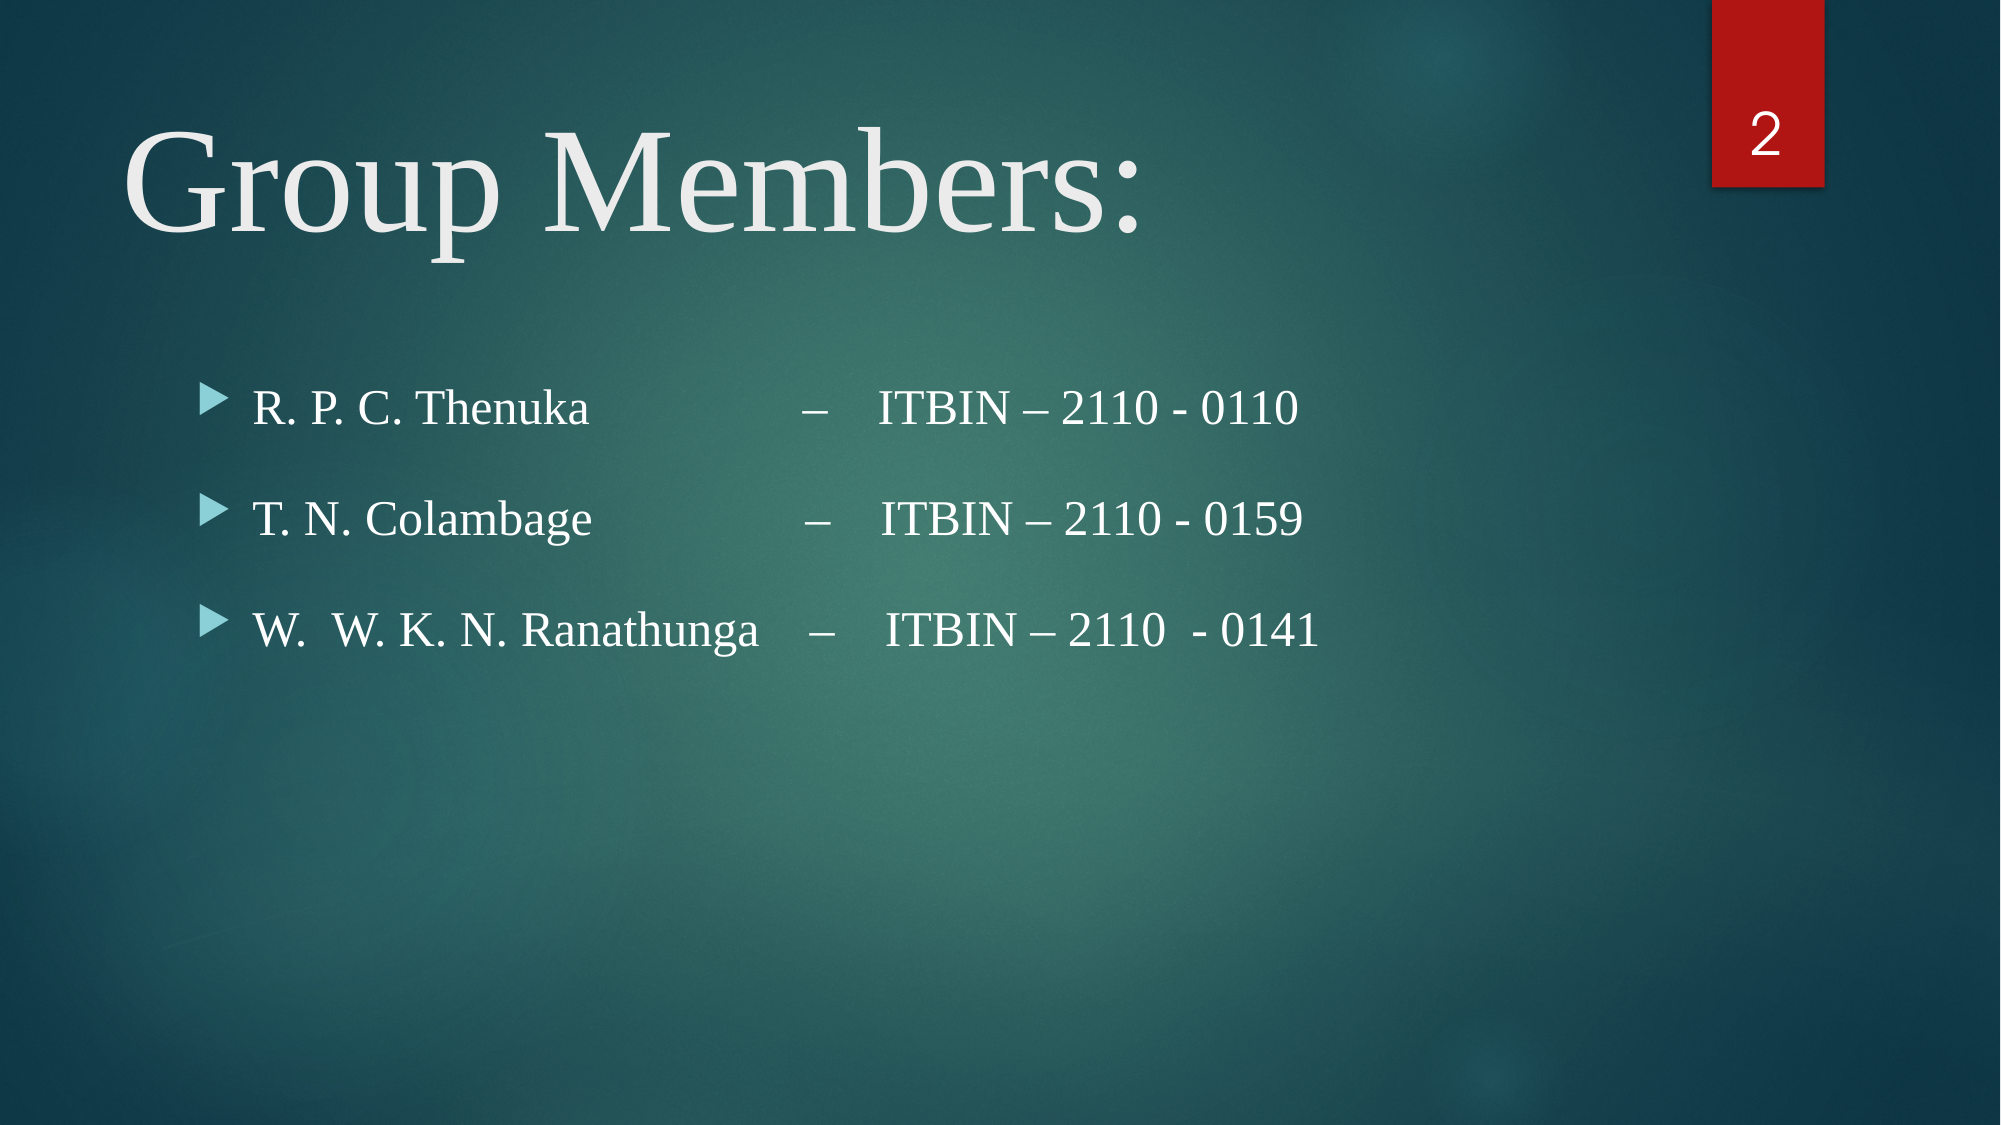

2
# Group Members:
R. P. C. Thenuka                 –    ITBIN – 2110 - 0110
T. N. Colambage                 –    ITBIN – 2110 - 0159
W.  W. K. N. Ranathunga    –    ITBIN – 2110  - 0141